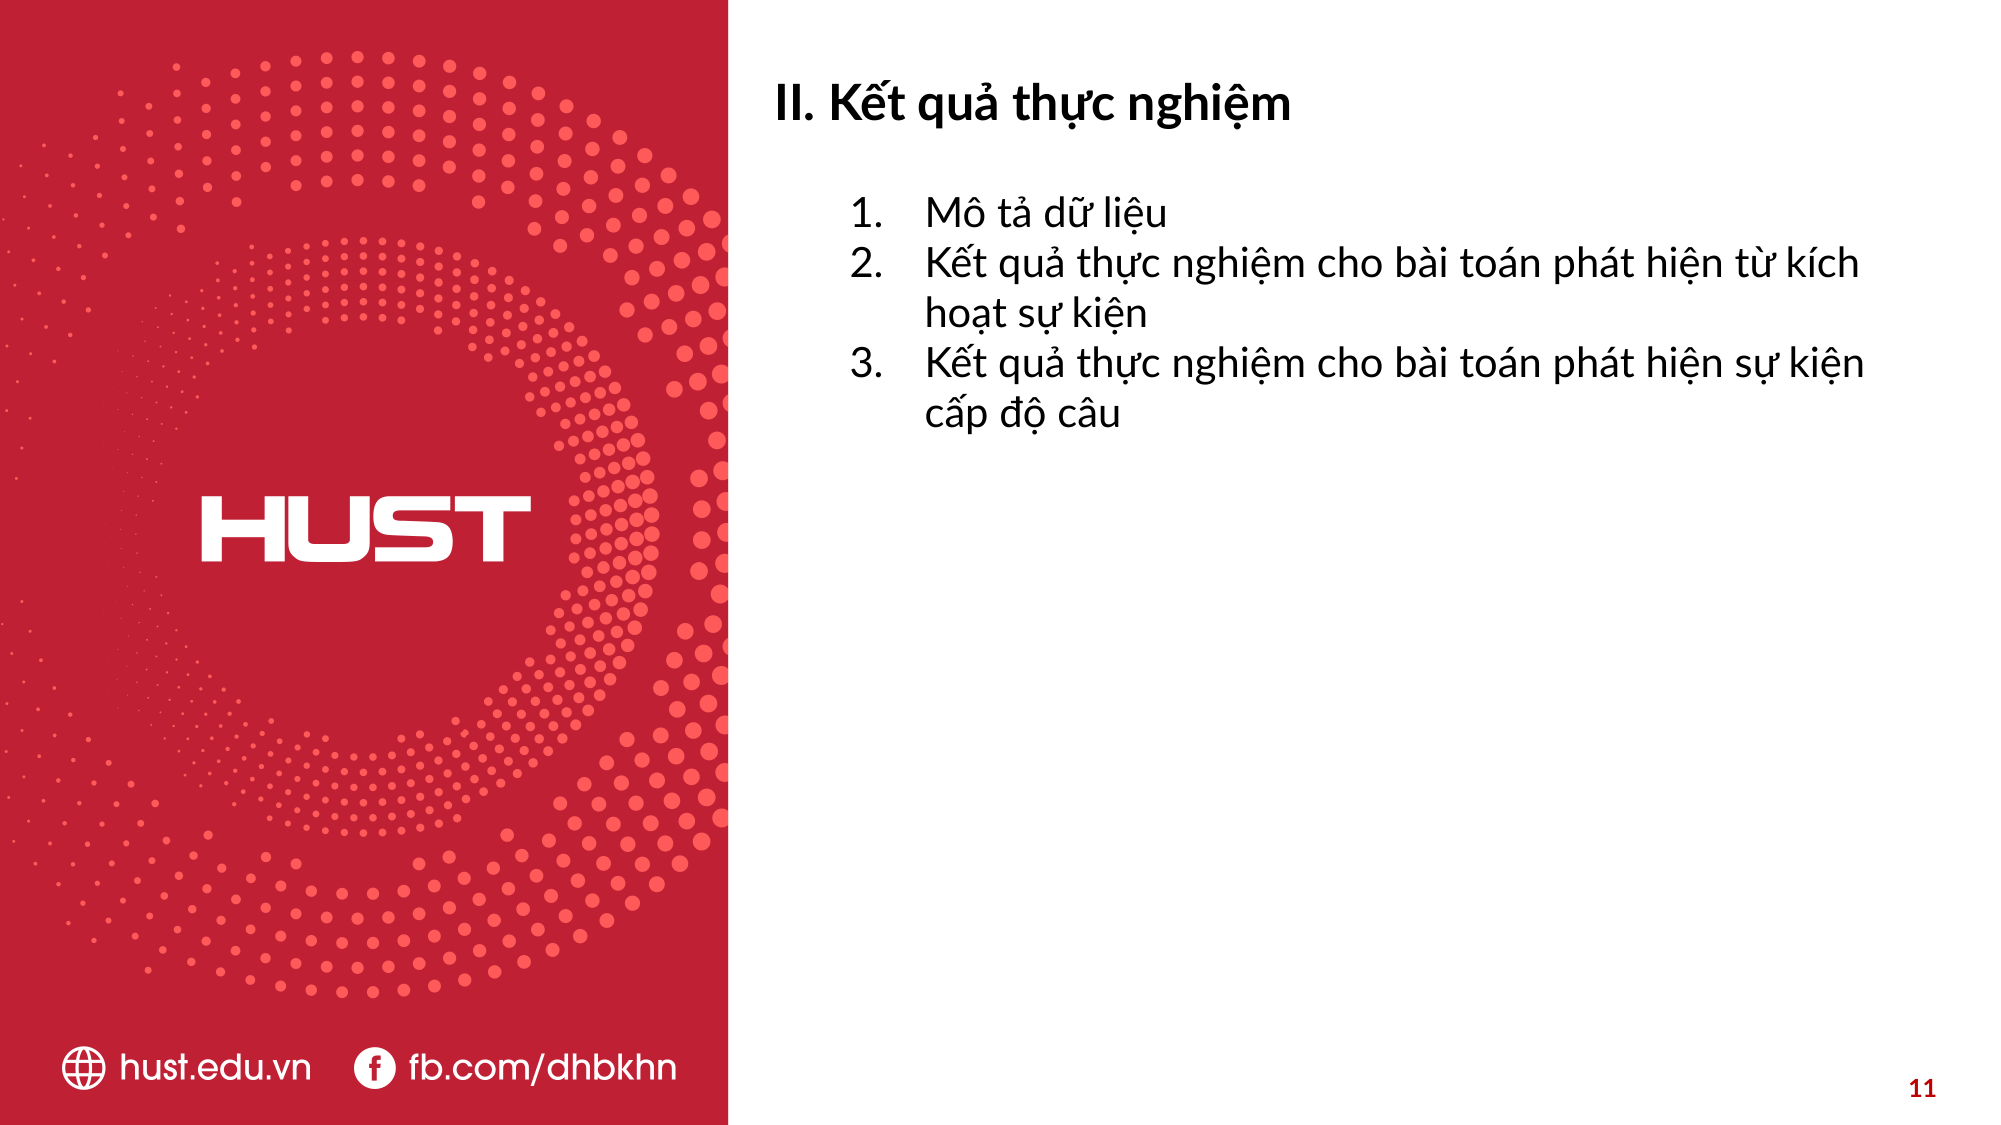

II. Kết quả thực nghiệm

Mô tả dữ liệu
Kết quả thực nghiệm cho bài toán phát hiện từ kích hoạt sự kiện
Kết quả thực nghiệm cho bài toán phát hiện sự kiện cấp độ câu

11